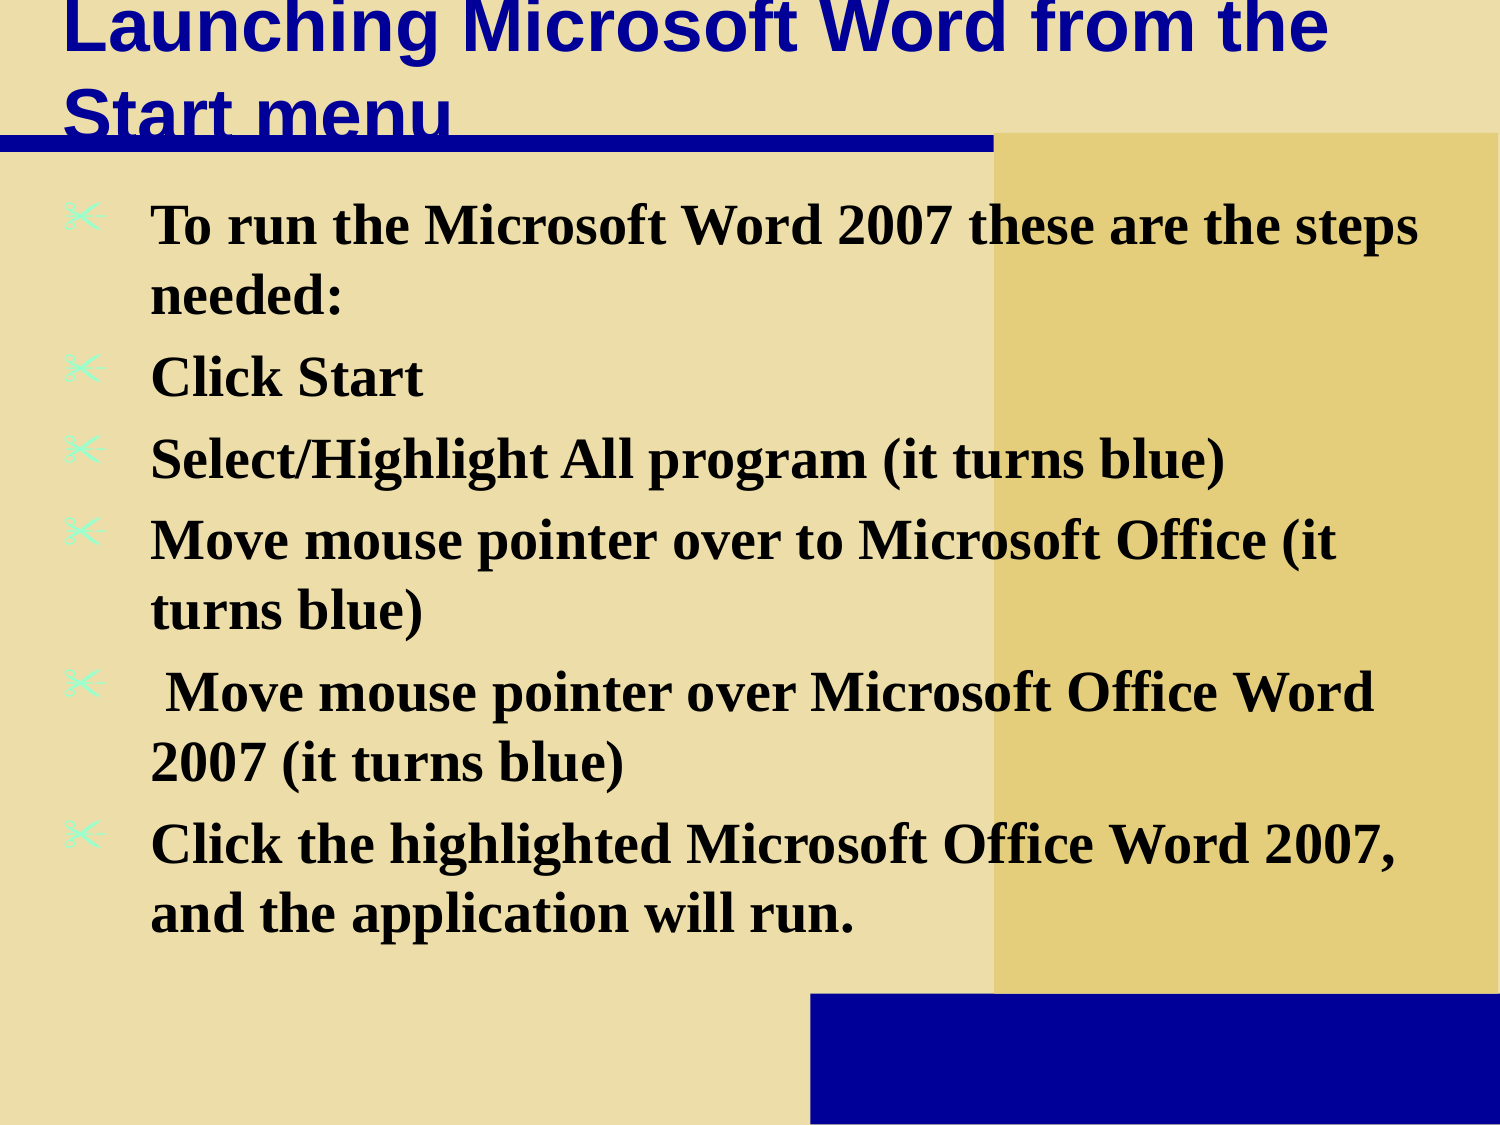

# Launching Microsoft Word from the Start menu
To run the Microsoft Word 2007 these are the steps needed:
Click Start
Select/Highlight All program (it turns blue)
Move mouse pointer over to Microsoft Office (it turns blue)
 Move mouse pointer over Microsoft Office Word 2007 (it turns blue)
Click the highlighted Microsoft Office Word 2007, and the application will run.